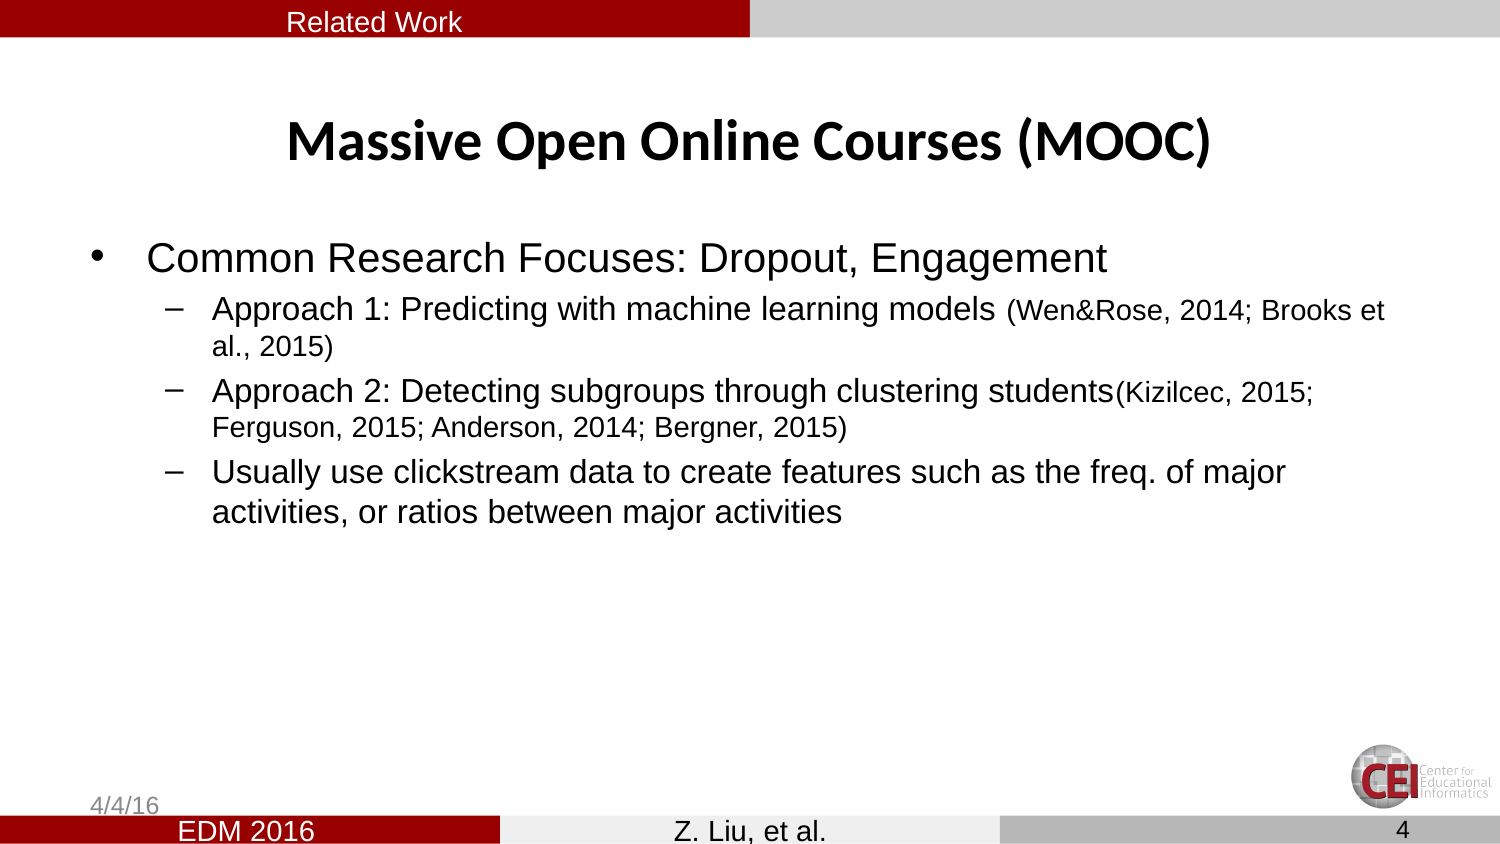

Related Work
# Massive Open Online Courses (MOOC)

Common Research Focuses: Dropout, Engagement
Approach 1: Predicting with machine learning models (Wen&Rose, 2014; Brooks et al., 2015)
Approach 2: Detecting subgroups through clustering students(Kizilcec, 2015; Ferguson, 2015; Anderson, 2014; Bergner, 2015)
Usually use clickstream data to create features such as the freq. of major activities, or ratios between major activities

4/4/16
Z. Liu, et al.
EDM 2016
4